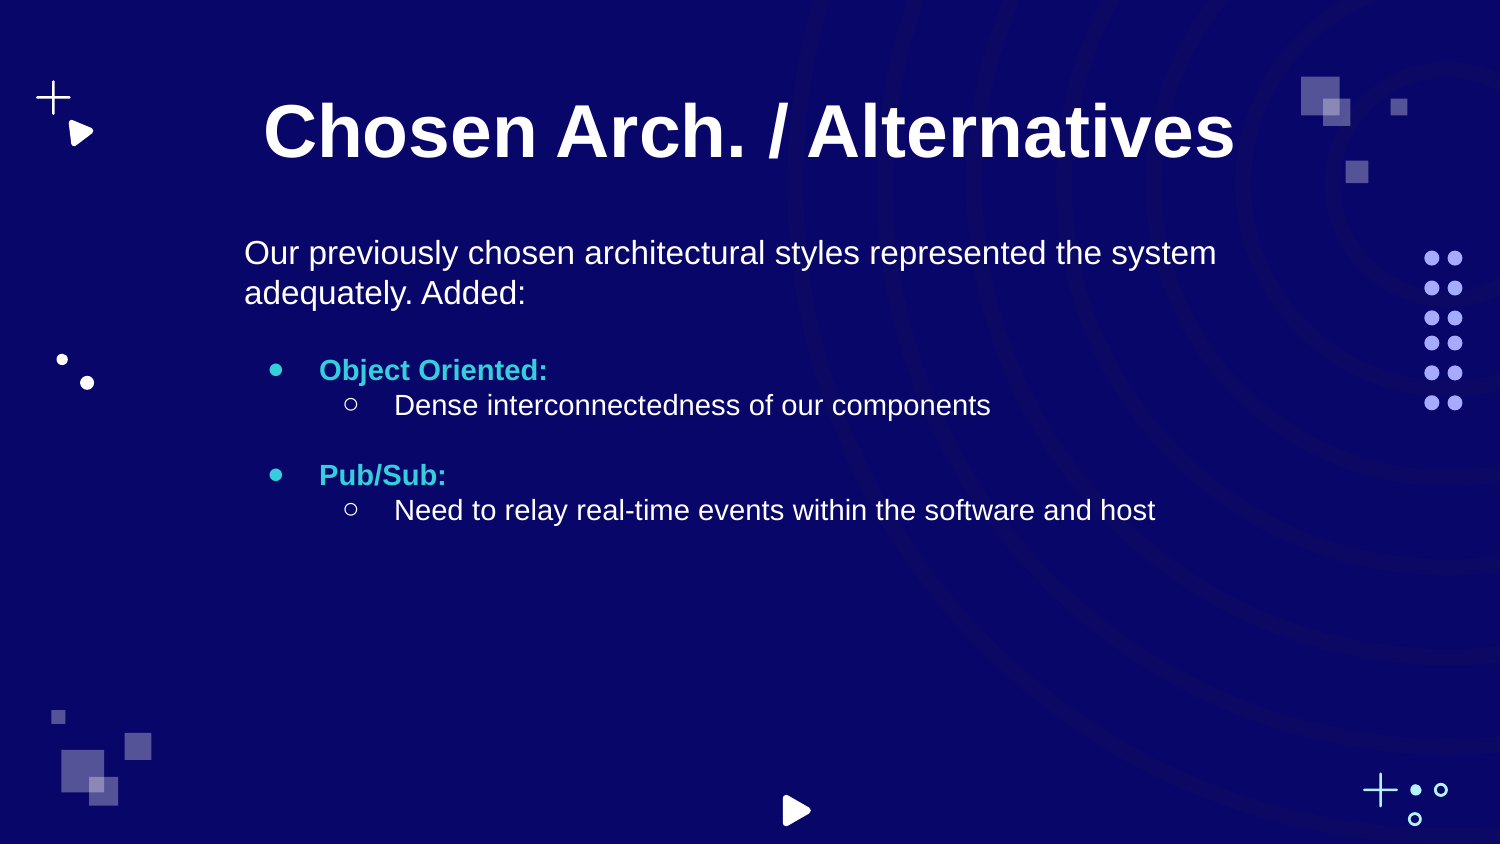

Chosen Arch. / Alternatives
Our previously chosen architectural styles represented the system adequately. Added:

Object Oriented:
Dense interconnectedness of our components

Pub/Sub:
Need to relay real-time events within the software and host